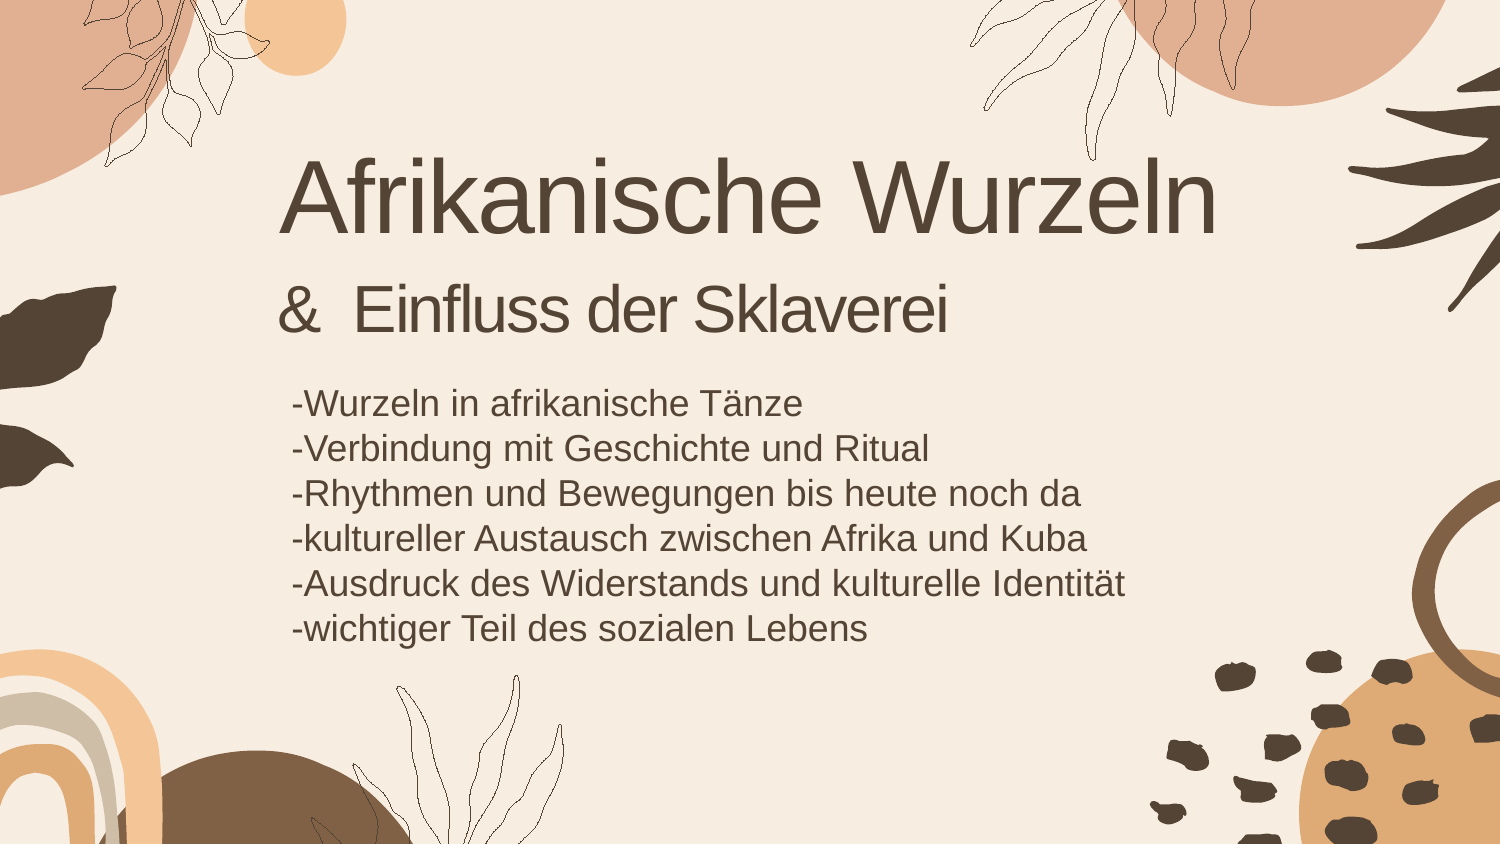

Afrikanische Wurzeln
&  Einfluss der Sklaverei
-Wurzeln in afrikanische Tänze
-Verbindung mit Geschichte und Ritual
-Rhythmen und Bewegungen bis heute noch da
-kultureller Austausch zwischen Afrika und Kuba
-Ausdruck des Widerstands und kulturelle Identität
-wichtiger Teil des sozialen Lebens